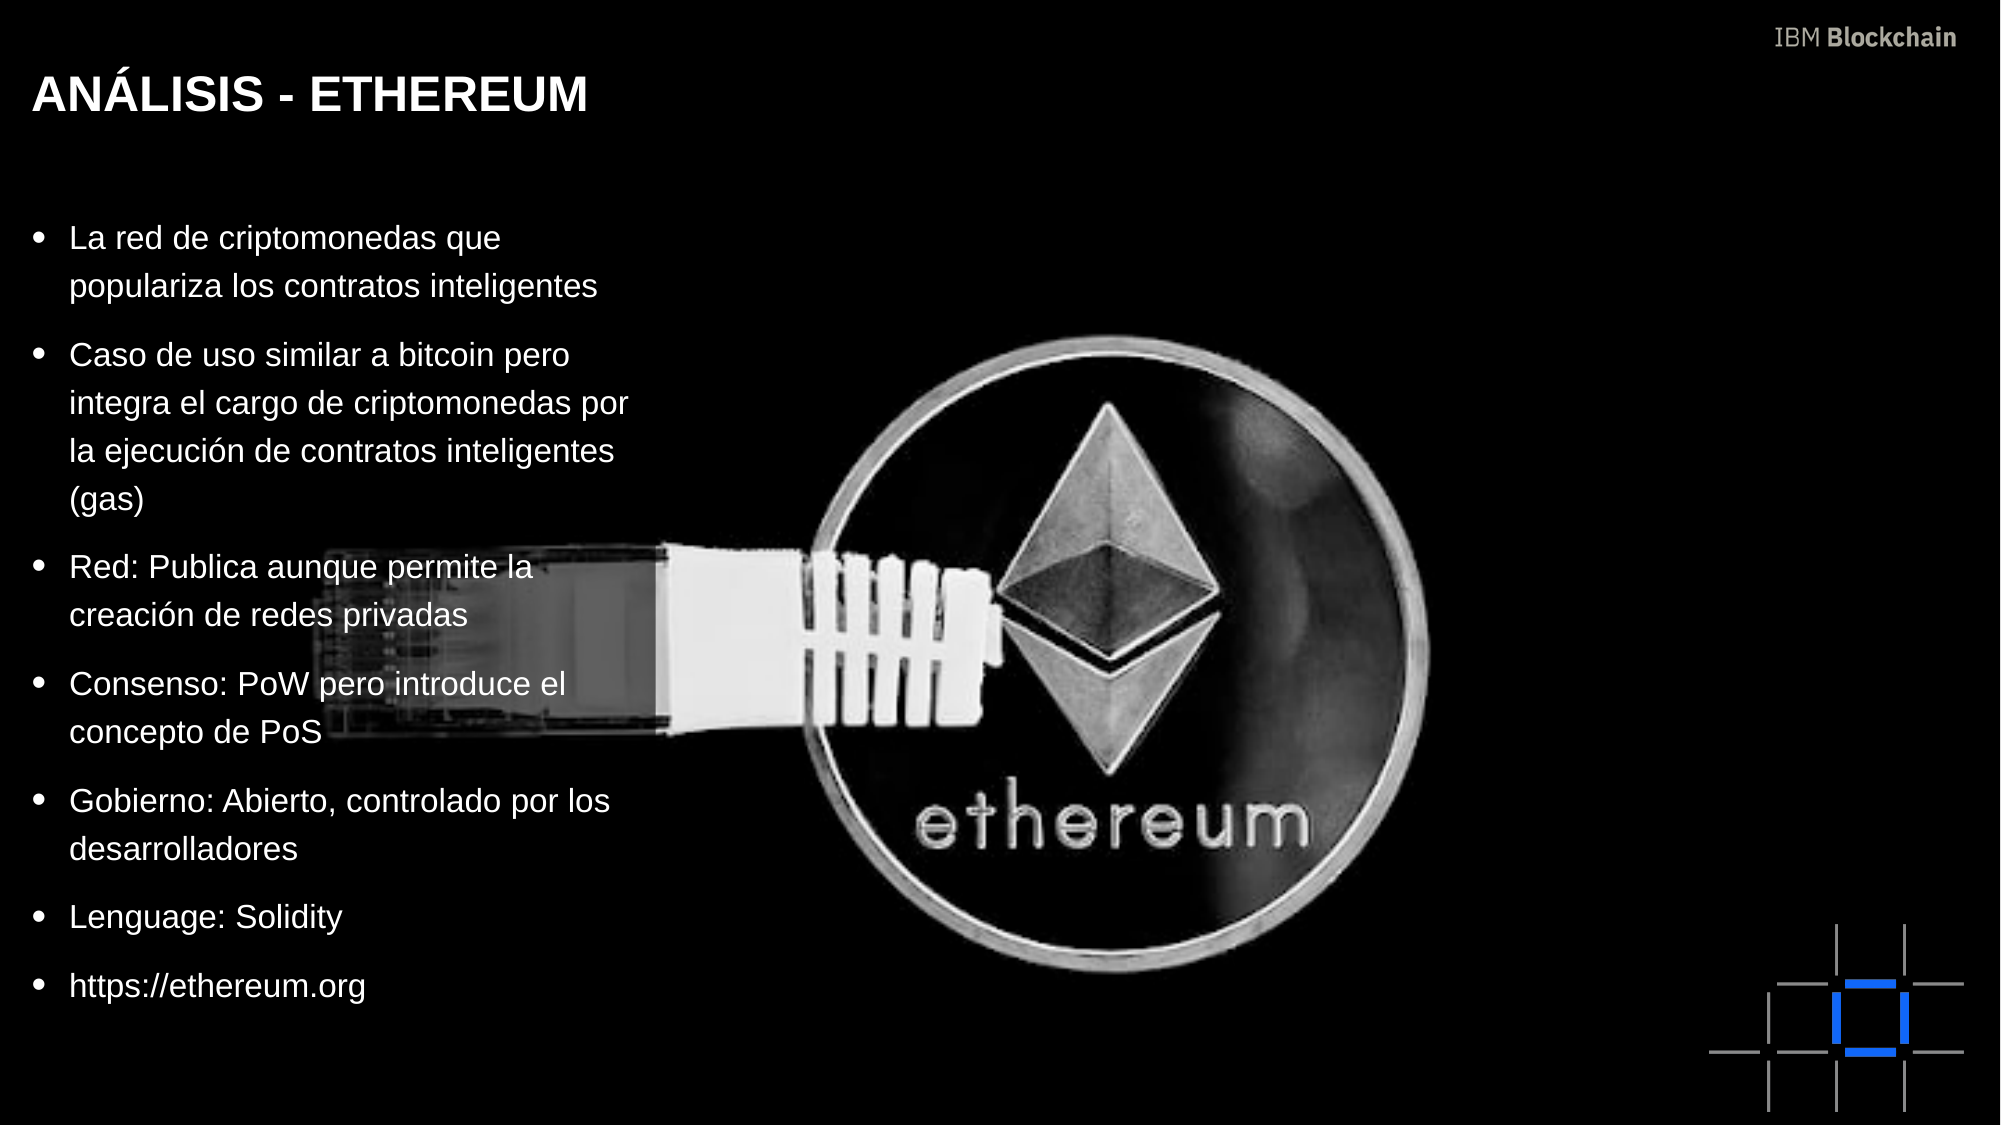

# Análisis - ethereum
La red de criptomonedas que populariza los contratos inteligentes
Caso de uso similar a bitcoin pero integra el cargo de criptomonedas por la ejecución de contratos inteligentes (gas)
Red: Publica aunque permite la creación de redes privadas
Consenso: PoW pero introduce el concepto de PoS
Gobierno: Abierto, controlado por los desarrolladores
Lenguage: Solidity
https://ethereum.org